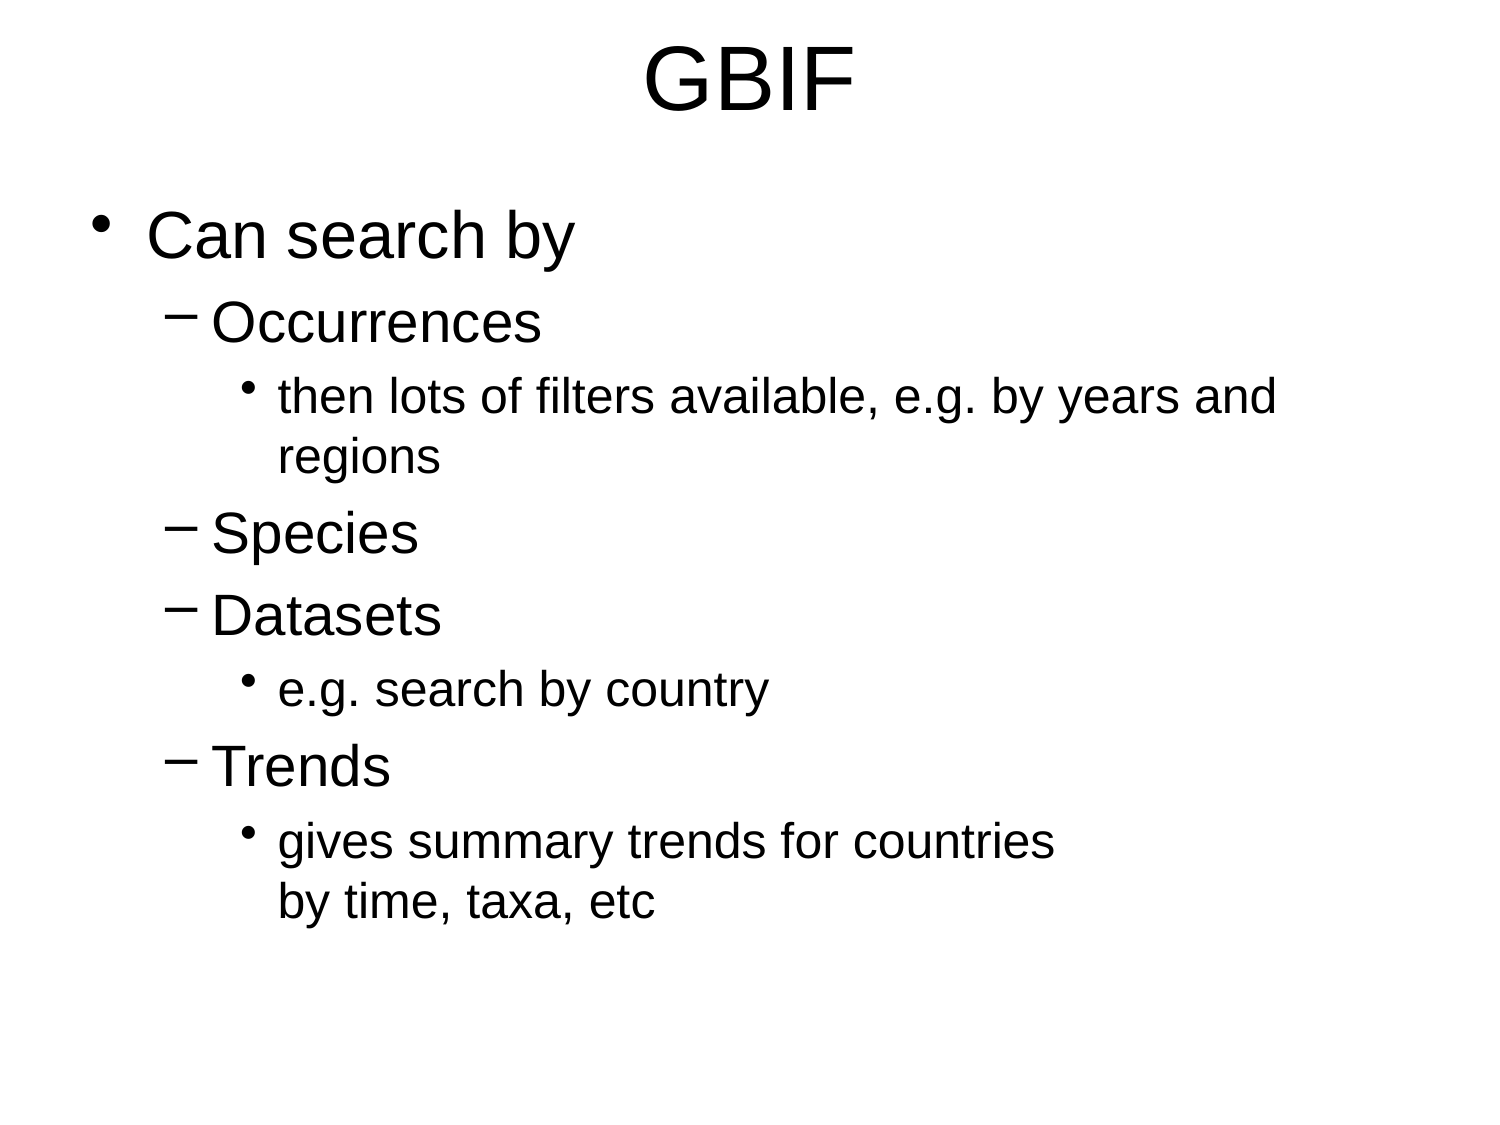

# GBIF
Can search by
Occurrences
then lots of filters available, e.g. by years and regions
Species
Datasets
e.g. search by country
Trends
gives summary trends for countries
by time, taxa, etc